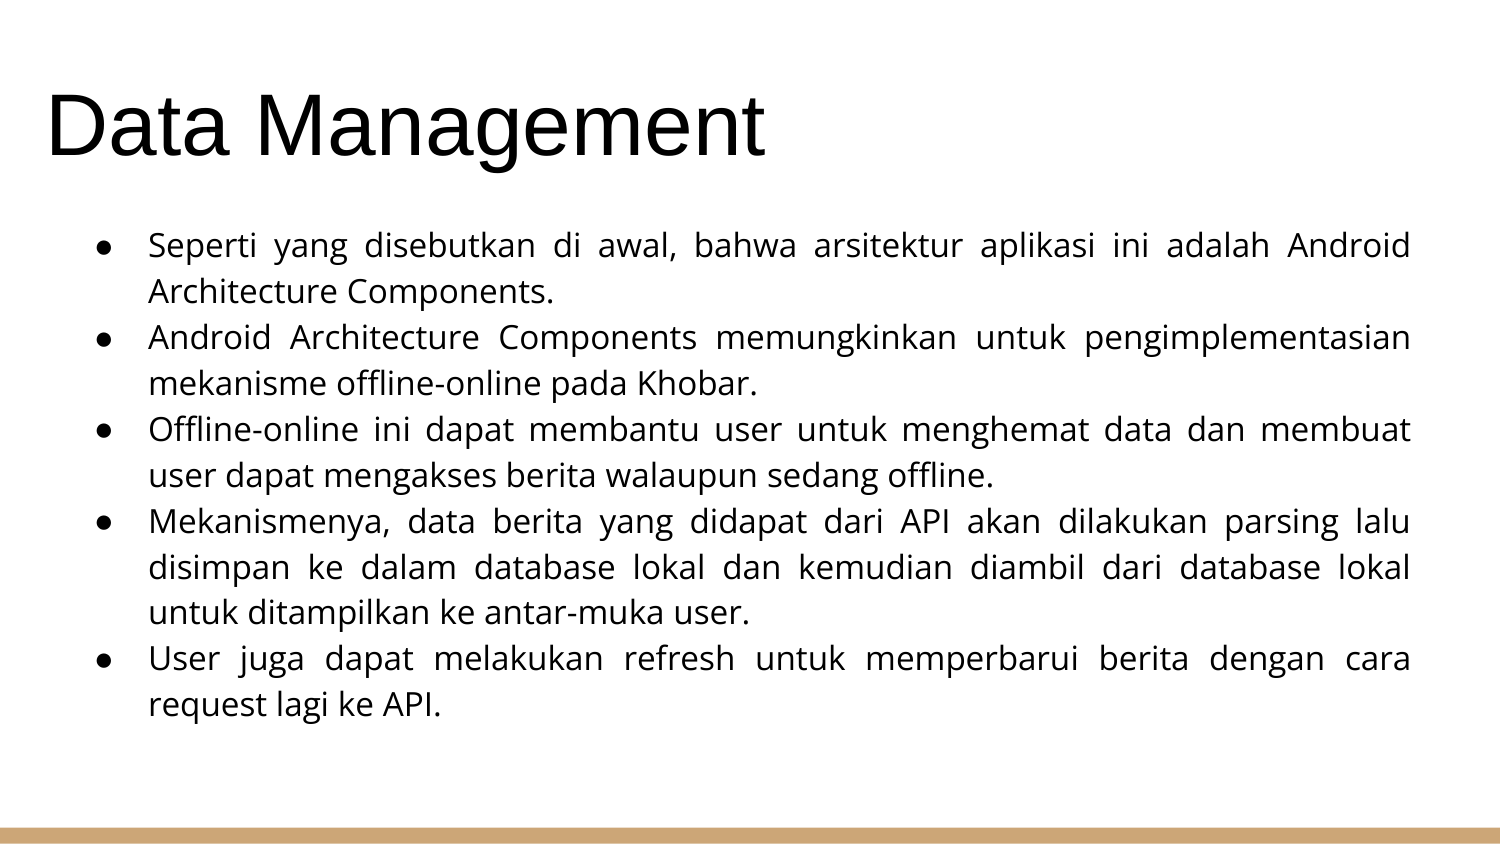

# Data Management
Seperti yang disebutkan di awal, bahwa arsitektur aplikasi ini adalah Android Architecture Components.
Android Architecture Components memungkinkan untuk pengimplementasian mekanisme offline-online pada Khobar.
Offline-online ini dapat membantu user untuk menghemat data dan membuat user dapat mengakses berita walaupun sedang offline.
Mekanismenya, data berita yang didapat dari API akan dilakukan parsing lalu disimpan ke dalam database lokal dan kemudian diambil dari database lokal untuk ditampilkan ke antar-muka user.
User juga dapat melakukan refresh untuk memperbarui berita dengan cara request lagi ke API.